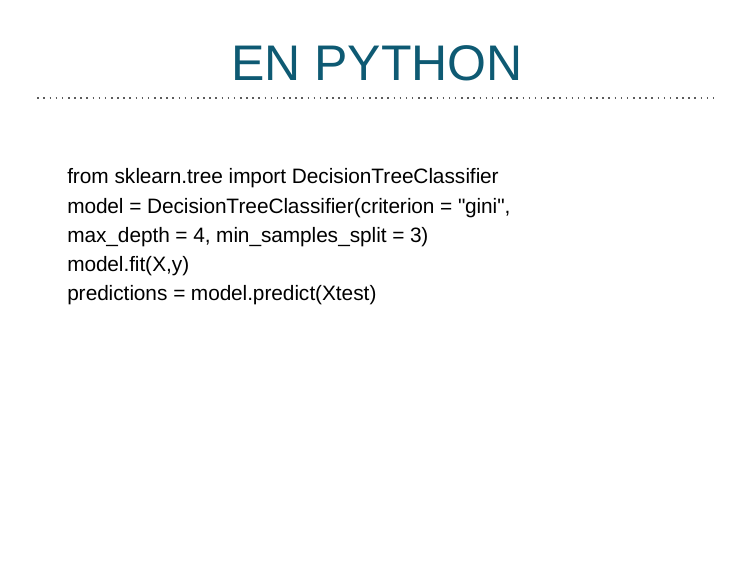

# EN PYTHON
from sklearn.tree import DecisionTreeClassifier
model = DecisionTreeClassifier(criterion = "gini",
max_depth = 4, min_samples_split = 3)
model.fit(X,y)
predictions = model.predict(Xtest)